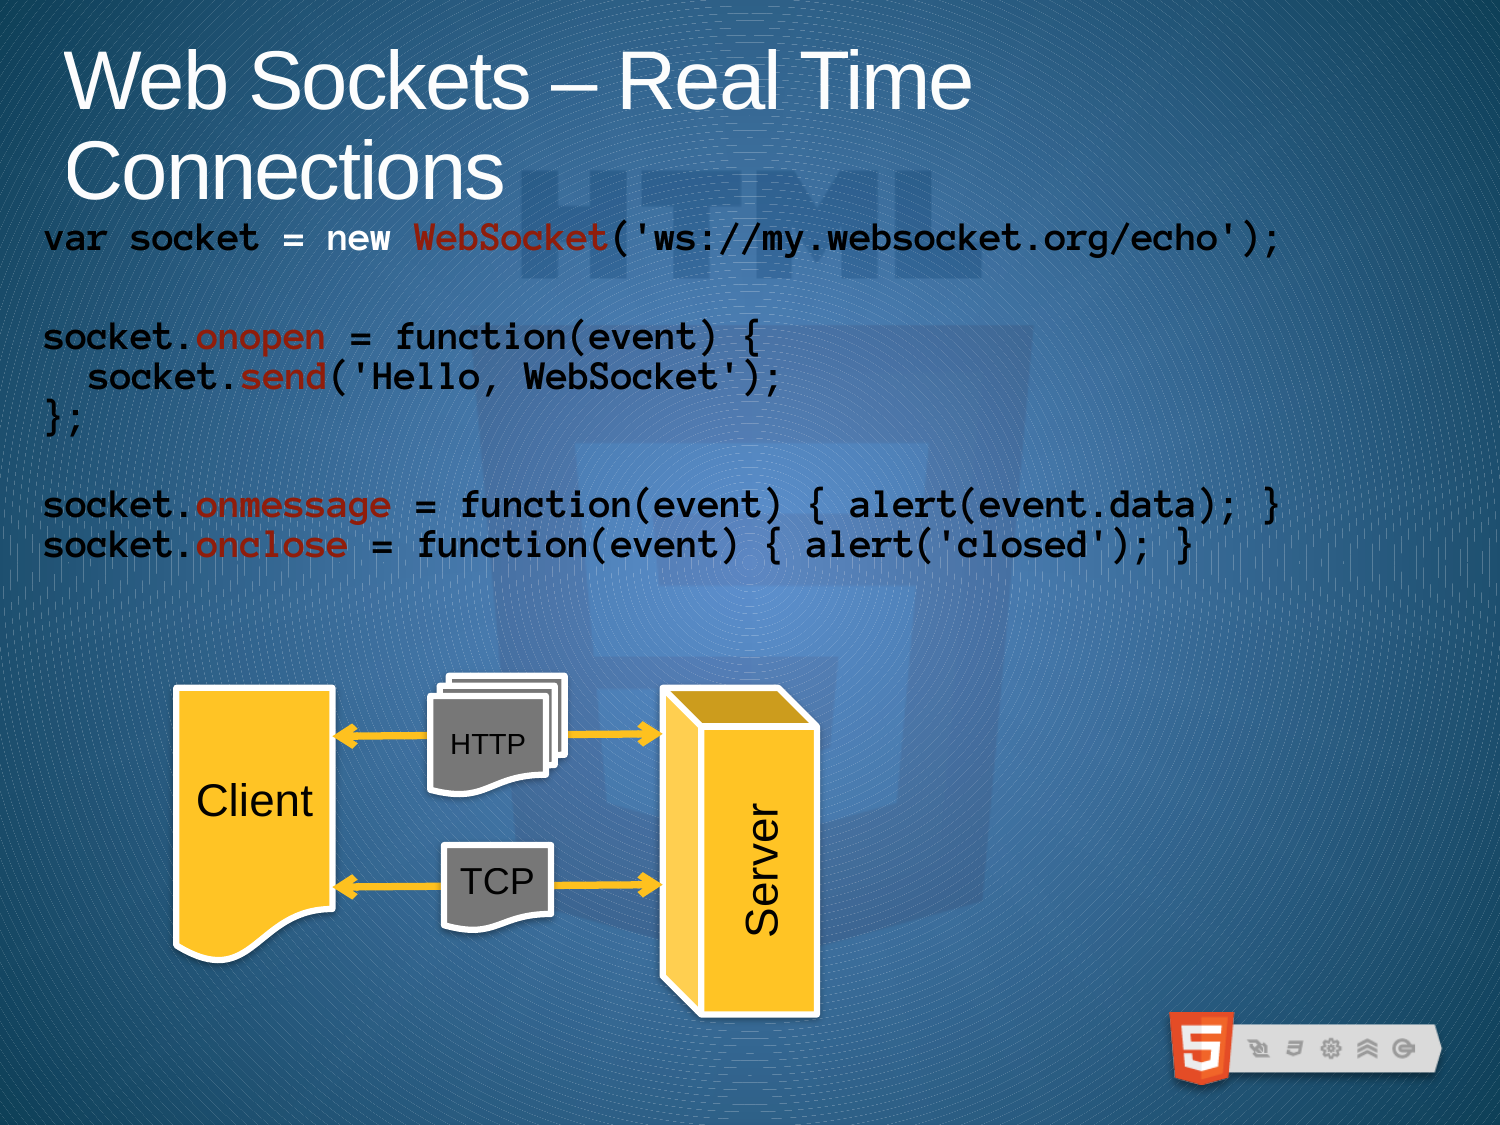

# Web Sockets – Real Time Connections
var socket = new WebSocket('ws://my.websocket.org/echo');
socket.onopen = function(event) {
  socket.send('Hello, WebSocket');
};
socket.onmessage = function(event) { alert(event.data); }
socket.onclose = function(event) { alert('closed'); }
HTTP
Client
Server
TCP